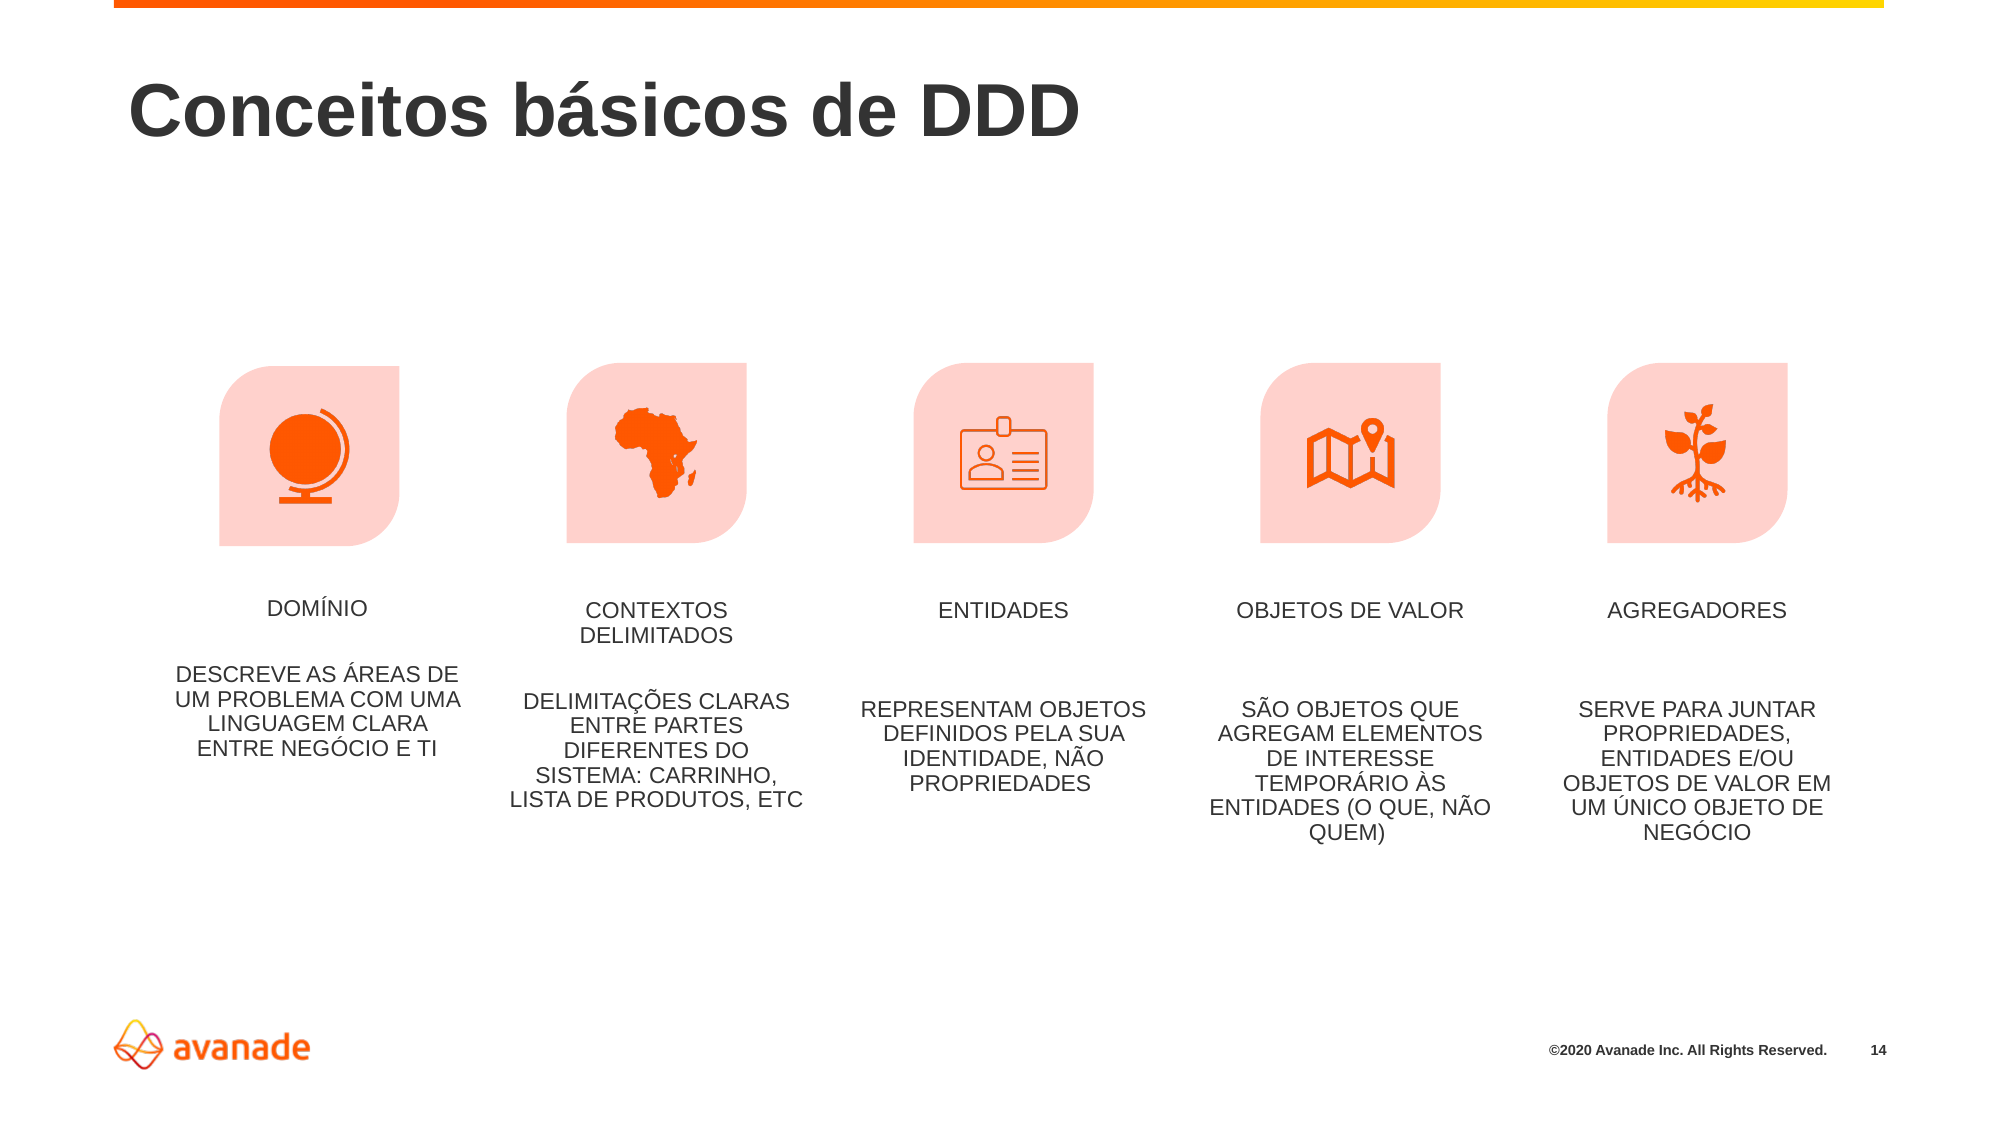

# Conceitos básicos de DDD
Contextos delimitados

Delimitações claras entre partes diferentes do Sistema: Carrinho, Lista de Produtos, etc
Entidades

Representam objetos definidos pela sua identidade, não propriedades
objetos de valor

São objetos que agregam elementos de interesse temporário às entidades (o que, não quem)
Agregadores

Serve para juntar propriedades, entidades e/ou objetos de valor em um único objeto de negócio
DomÍnio

Descreve as áreas de um problema com uma linguagem clara entre Negócio e TI
14